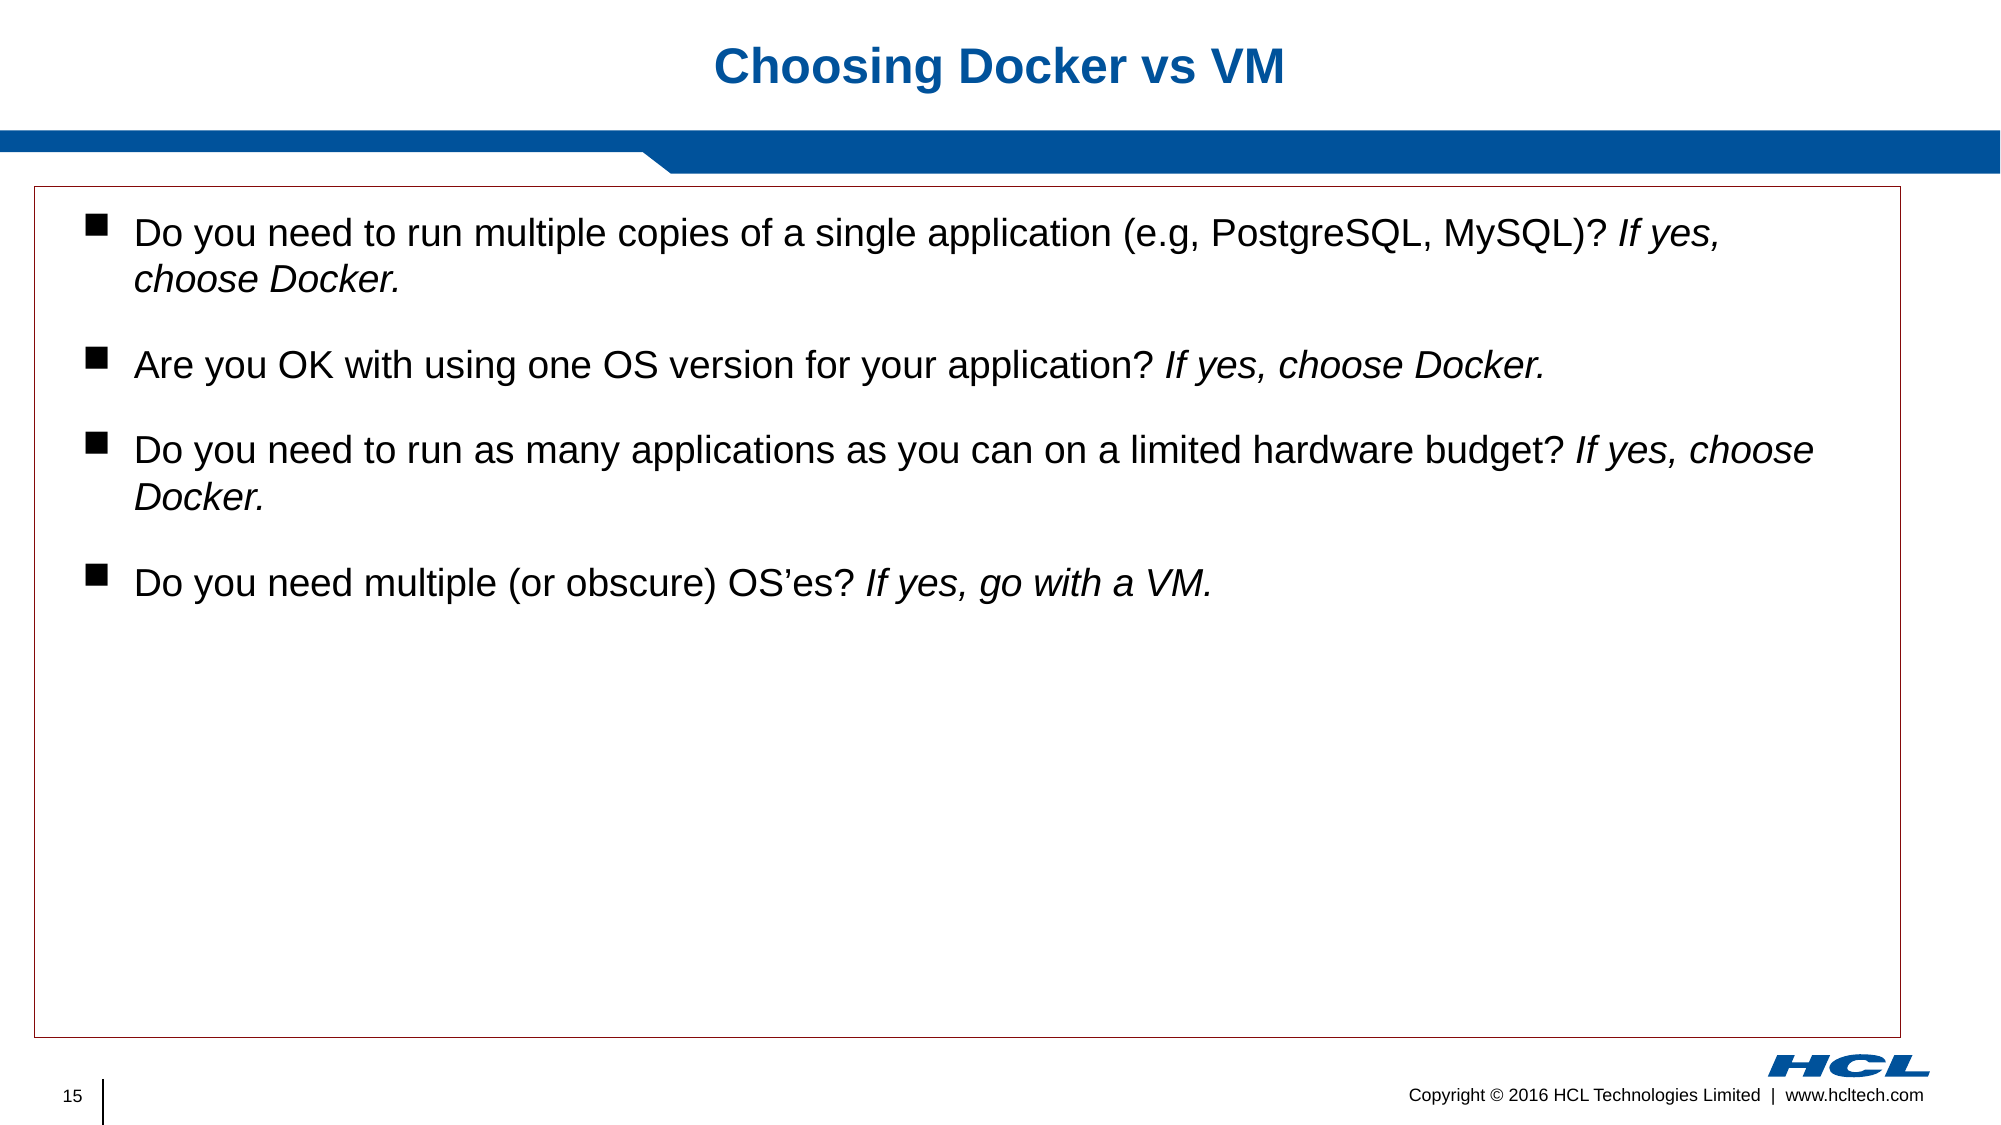

# Choosing Docker vs VM

Do you need to run multiple copies of a single application (e.g, PostgreSQL, MySQL)? If yes, choose Docker.
Are you OK with using one OS version for your application? If yes, choose Docker.
Do you need to run as many applications as you can on a limited hardware budget? If yes, choose Docker.
Do you need multiple (or obscure) OS’es? If yes, go with a VM.